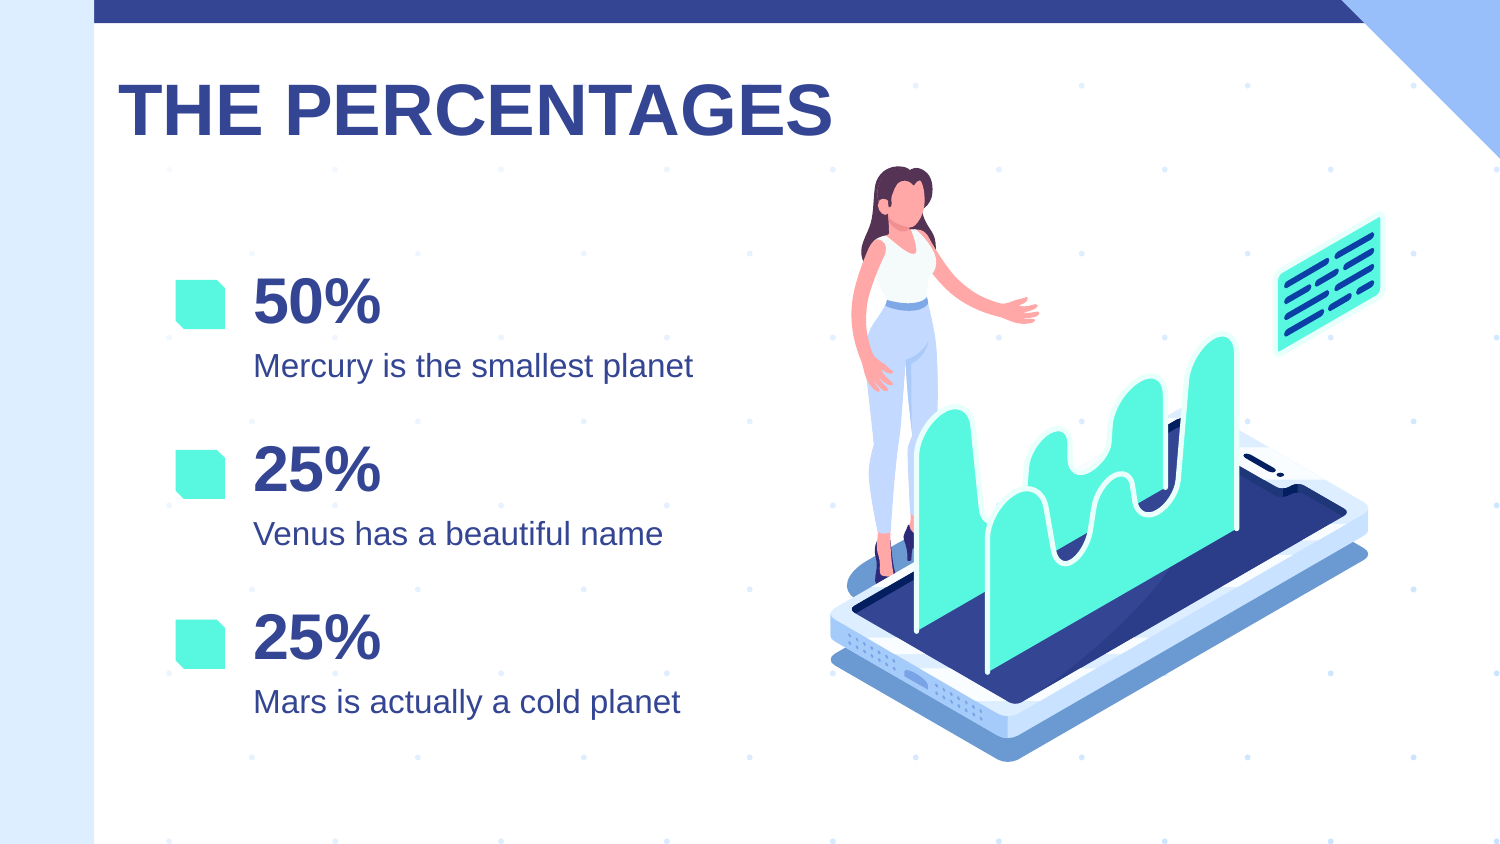

THE PERCENTAGES

# 50%

Mercury is the smallest planet
25%

Venus has a beautiful name
25%

Mars is actually a cold planet